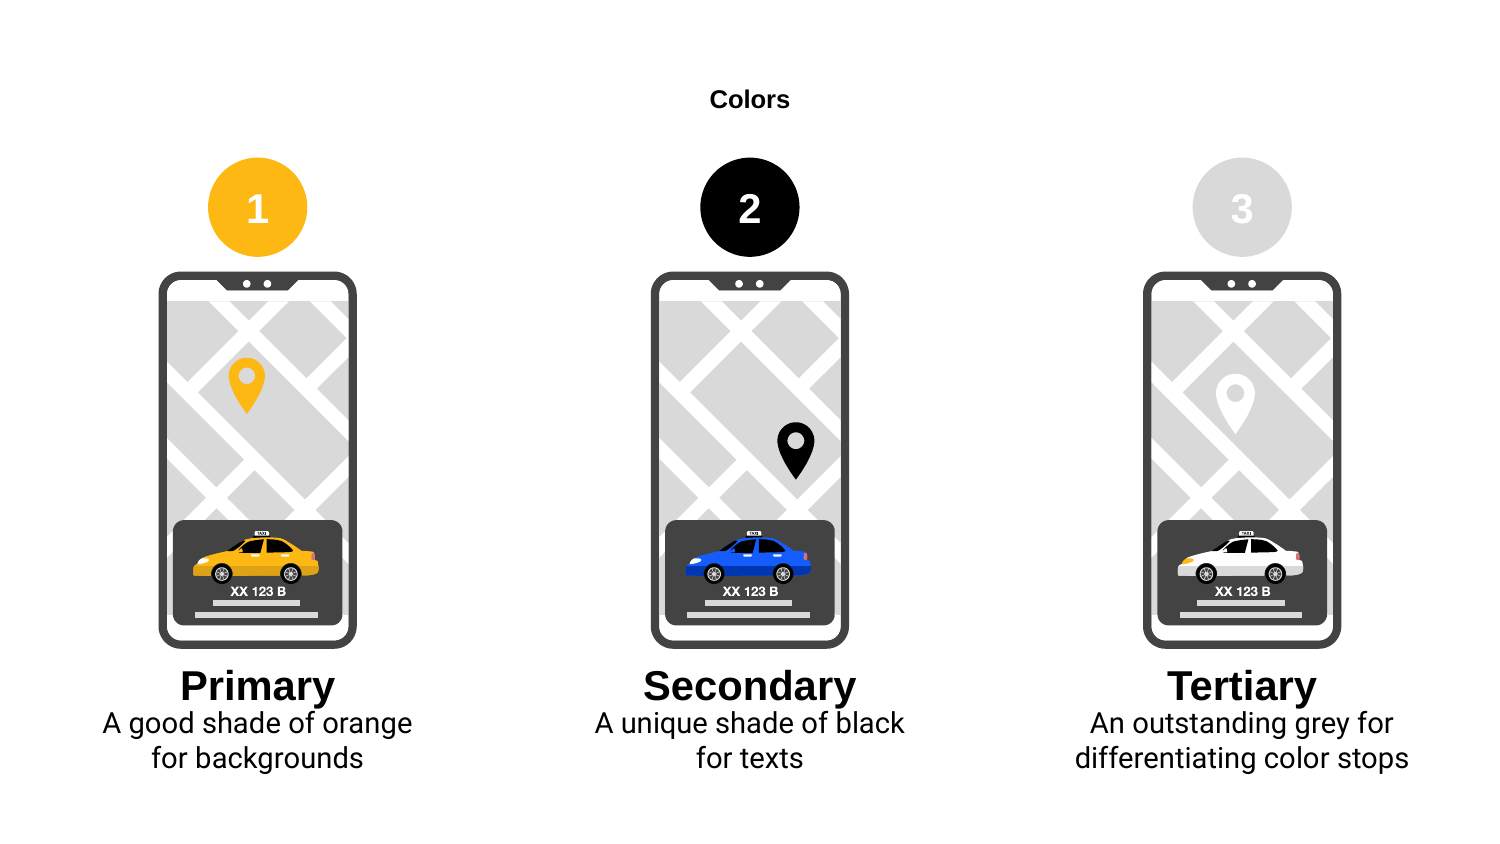

# Colors
1
Primary
A good shade of orange for backgrounds
2
Secondary
A unique shade of black for texts
3
Tertiary
An outstanding grey for differentiating color stops